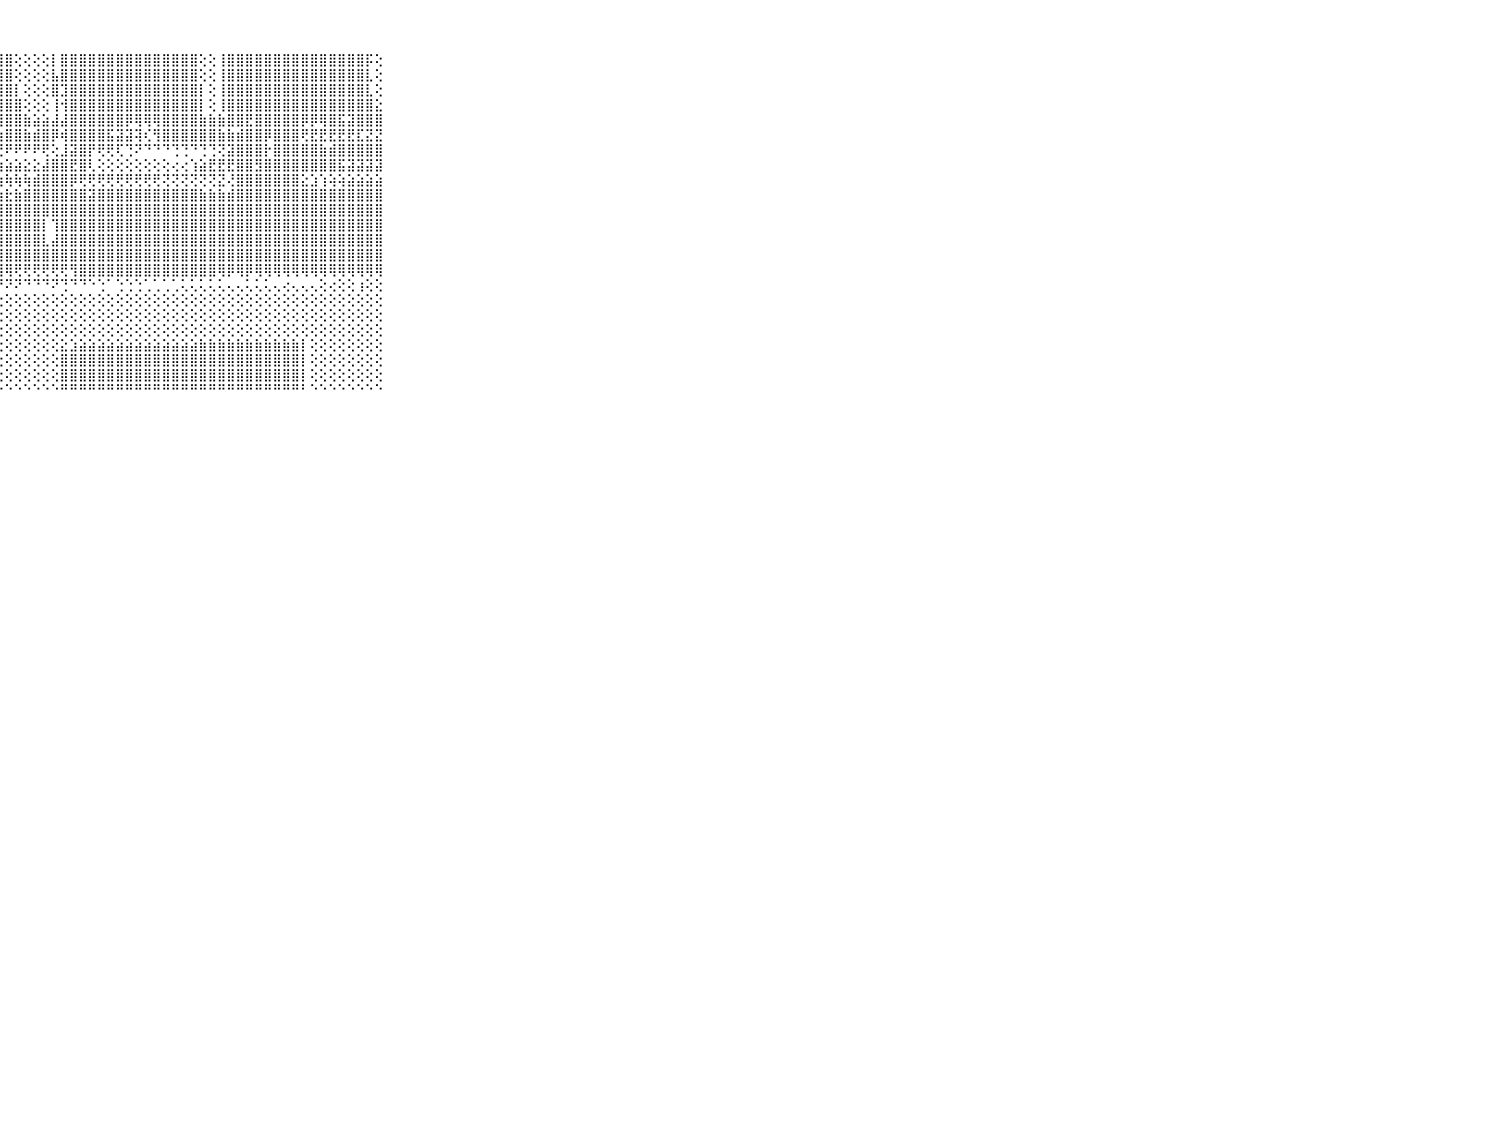

⠀⠀⠀⠀⠀⠀⠀⠀⠀⠀⠀⢕⢕⢕⢕⢸⣿⣿⣿⣿⣿⣿⣿⣿⣿⣿⣿⣿⣿⢕⢕⢕⢕⡇⣿⣿⣿⣿⣿⣿⣿⣿⣿⣿⣿⣿⣿⣿⣿⢕⢕⢸⣿⣿⣿⣿⣿⣿⣿⣿⣿⣿⣿⣿⣿⣿⣿⡯⢕⠀⠀⠀⠀⠀⠀⠀⠀⠀⠀⠀⠀
⠀⠀⠀⠀⠀⠀⠀⠀⠀⠀⠀⢕⢕⢕⢕⢸⣿⣿⣿⣿⣿⣿⣿⣿⣿⣿⣿⣿⣿⢕⢕⢕⢕⣧⣿⣿⣿⣿⣿⣿⣿⣿⣿⣿⣿⣿⣿⣿⣿⢕⢕⢸⣿⣿⣿⣿⣿⣿⣿⣿⣿⣿⣿⣿⣿⣿⣿⣇⢕⠀⠀⠀⠀⠀⠀⠀⠀⠀⠀⠀⠀
⠀⠀⠀⠀⠀⠀⠀⠀⠀⠀⠀⢸⡕⢕⢕⢸⣿⣿⣿⣿⣿⣿⣿⣿⣿⣿⣿⣿⣿⡇⢕⢕⢕⣿⣹⣿⣿⣿⣿⣿⣿⣿⣿⣿⣿⣿⣿⣿⣿⡇⢕⢸⣿⣿⣿⣿⣿⣿⣿⣿⣿⣿⣿⣿⣿⣿⣿⣇⢕⠀⠀⠀⠀⠀⠀⠀⠀⠀⠀⠀⠀
⠀⠀⠀⠀⠀⠀⠀⠀⠀⠀⠀⢹⡇⢕⡗⢕⣿⣿⣿⣿⣿⣿⣿⣿⣿⣿⣿⣿⣿⣿⢕⢕⢕⢸⢺⣿⣿⣿⣿⣿⣿⣿⣿⣿⣿⣿⣿⣿⣿⡇⢕⢸⣿⣿⣿⣿⣿⣿⣿⣿⣿⣿⣿⣿⣿⣿⣿⣿⣕⠀⠀⠀⠀⠀⠀⠀⠀⠀⠀⠀⠀
⠀⠀⠀⠀⠀⠀⠀⠀⠀⠀⠀⣟⣇⣱⣷⣕⣿⣿⣿⣿⣿⣿⣿⣿⣿⣿⣿⣿⣿⣿⣷⣵⣵⣼⣼⣿⣿⣿⣿⣿⣿⡿⢿⢿⢿⣿⣿⣿⣿⣷⣷⣷⣿⣿⣟⣿⣿⣿⣿⣿⡿⡿⢿⣿⣯⣽⣿⣿⣿⠀⠀⠀⠀⠀⠀⠀⠀⠀⠀⠀⠀
⠀⠀⠀⠀⠀⠀⠀⠀⠀⠀⠀⣹⣽⣯⣽⣿⣽⣽⣽⣿⣿⣿⣿⣿⣾⣿⣿⣷⣿⣿⣷⣾⣿⡿⢾⣿⣿⣿⣿⣯⣽⣽⢽⢎⢻⣿⣿⣿⣿⣿⣿⣷⣷⣾⣿⣿⡿⣿⣿⣿⢟⣟⣟⣟⣟⣟⣏⣝⣝⠀⠀⠀⠀⠀⠀⠀⠀⠀⠀⠀⠀
⠀⠀⠀⠀⠀⠀⠀⠀⠀⠀⠀⢿⢿⢿⢿⢿⢿⢿⠿⢿⢿⢿⢿⠿⠿⢿⢟⢟⠟⠟⠟⠟⢟⢕⣸⣽⣿⡟⢟⢟⢏⢙⠝⠙⠙⠙⢙⢙⠙⢙⢙⢝⣽⣿⣿⣿⡗⣿⣿⣿⣿⣿⣷⣾⣿⣿⣿⣿⣿⠀⠀⠀⠀⠀⠀⠀⠀⠀⠀⠀⠀
⠀⠀⠀⠀⠀⠀⠀⠀⠀⠀⠀⢀⡠⣴⣷⣴⣴⣧⣕⡕⢕⡔⢕⢕⣕⣔⣴⣵⣵⣵⣕⣕⣼⣿⣿⣟⣿⢇⢕⢕⢕⢕⢕⢕⢕⢕⢔⢔⢱⣵⣟⣟⣟⣿⣿⣻⣿⣿⣿⣿⣿⣿⣿⣿⣯⣽⣽⣽⣽⠀⠀⠀⠀⠀⠀⠀⠀⠀⠀⠀⠀
⠀⠀⠀⠀⠀⠀⠀⠀⠀⠀⠀⢕⣿⣿⣿⣿⣿⣿⣿⣿⣯⣽⢽⢵⢷⢷⢷⢷⢷⢷⢷⣾⣿⣿⣿⡿⢟⢟⢟⢟⢟⢟⢟⢟⢟⢝⢝⢝⢝⢝⢝⣝⢜⣿⣿⣿⣿⣿⣿⣿⣕⣱⢱⢵⢵⣵⣵⣵⣵⠀⠀⠀⠀⠀⠀⠀⠀⠀⠀⠀⠀
⠀⠀⠀⠀⠀⠀⠀⠀⠀⠀⠀⣾⣿⣿⣿⣿⣿⣿⣿⣿⣿⣿⣷⣷⣳⣗⣗⢳⣗⣷⣿⣿⣿⣿⣿⣿⣿⣽⣿⣿⣿⣿⣿⣿⣿⣿⣿⣿⣿⣷⣷⣷⣾⣿⣿⣿⣿⣿⣿⣿⣿⣿⣿⣿⣿⣿⣿⣿⣿⠀⠀⠀⠀⠀⠀⠀⠀⠀⠀⠀⠀
⠀⠀⠀⠀⠀⠀⠀⠀⠀⠀⠀⣿⣿⣿⣿⣿⣿⣿⣿⣿⣿⣿⣿⣿⣿⣿⣿⢹⣿⣿⣿⣿⣿⣿⣿⣿⣿⣿⣿⣿⣿⣿⣿⣿⣿⣿⣿⣿⣿⣿⣿⣿⣿⣿⣿⣿⣿⣿⣿⣿⣿⣿⣿⣿⣿⣿⣿⣿⣿⠀⠀⠀⠀⠀⠀⠀⠀⠀⠀⠀⠀
⠀⠀⠀⠀⠀⠀⠀⠀⠀⠀⠀⣿⣿⣿⣿⣿⣿⣿⣿⣿⣿⣿⣿⣿⣿⣿⣿⣸⣿⣿⣿⣿⡇⢹⣿⣿⣿⣿⣿⣿⣿⣿⣿⣿⣿⣿⣿⣿⣿⣿⣿⣿⣿⣿⣿⣿⣿⣿⣿⣿⣿⣿⣿⣿⣿⣿⣿⣿⣿⠀⠀⠀⠀⠀⠀⠀⠀⠀⠀⠀⠀
⠀⠀⠀⠀⠀⠀⠀⠀⠀⠀⠀⣿⣿⣿⣿⣿⣿⣿⣿⣿⣿⣿⣿⣿⣿⣿⣿⣸⣿⣿⣿⣿⣇⣼⣿⣿⣿⣿⣿⣿⣿⣿⣿⣿⣿⣿⣿⣿⣿⣿⣿⣿⣿⣿⣿⣿⣿⣿⣿⣿⣿⣿⣿⣿⣿⣿⣿⣿⣿⠀⠀⠀⠀⠀⠀⠀⠀⠀⠀⠀⠀
⠀⠀⠀⠀⠀⠀⠀⠀⠀⠀⠀⣿⣿⣿⣿⣿⣿⣿⣿⣿⣿⣿⣿⣿⣿⣿⣿⣿⣿⣿⣿⣿⣿⣿⣿⣿⣿⣿⣿⣿⣿⣿⣿⣿⣿⣿⣿⣿⣿⣿⣿⣿⣿⣿⣿⣿⣿⣿⣿⣿⣿⣿⣿⣿⣿⣿⣿⣿⣿⠀⠀⠀⠀⠀⠀⠀⠀⠀⠀⠀⠀
⠀⠀⠀⠀⠀⠀⠀⠀⠀⠀⠀⣿⣿⣿⣿⣿⣿⣿⣿⣿⣿⣿⣿⣿⡿⢿⢿⢿⢿⢟⢟⢟⢟⢟⢟⢻⣿⣿⣿⣿⣿⣿⣿⣿⣿⣿⣿⣿⣿⣿⣿⢿⡿⢿⡿⢿⢿⢿⢿⢿⢿⢿⢿⢿⢿⢿⢿⢿⢿⠀⠀⠀⠀⠀⠀⠀⠀⠀⠀⠀⠀
⠀⠀⠀⠀⠀⠀⠀⠀⠀⠀⠀⠟⠟⠟⠟⢟⢟⣟⣟⣟⣟⣟⢟⢝⢑⢑⢜⠝⠝⠝⠙⠙⠙⠝⢙⠙⠙⠑⢑⠁⢑⢑⢑⢁⢁⢁⢁⢅⢅⢅⢅⢅⢄⢄⢅⢅⢅⢄⢔⢄⢄⢄⢕⢔⢕⢕⢰⢕⢕⠀⠀⠀⠀⠀⠀⠀⠀⠀⠀⠀⠀
⠀⠀⠀⠀⠀⠀⠀⠀⠀⠀⠀⠀⢄⢔⢔⢔⢔⢔⢔⢕⢕⢕⢕⢕⢕⢕⢕⢕⢕⢕⢕⢕⢕⢕⢕⢕⢕⢕⢕⢕⢕⢕⢕⢕⢕⢕⢕⢕⢕⢕⢕⢕⢕⢕⢕⢕⢕⢕⢕⢕⢕⢕⢕⢕⢕⢕⢕⢕⢕⠀⠀⠀⠀⠀⠀⠀⠀⠀⠀⠀⠀
⠀⠀⠀⠀⠀⠀⠀⠀⠀⠀⠀⢀⢕⢕⢕⢕⢔⢕⢕⢕⢕⢕⢕⢕⢕⢕⢕⢕⢕⢕⢕⢕⢕⢕⢕⢕⢕⢕⢕⢕⢕⢕⢕⢕⢕⢕⢕⢕⢕⢕⢕⢕⢕⢕⢕⢕⢕⢕⢕⢕⢕⢕⢕⢕⢕⢕⢕⢕⢕⠀⠀⠀⠀⠀⠀⠀⠀⠀⠀⠀⠀
⠀⠀⠀⠀⠀⠀⠀⠀⠀⠀⠀⢕⢕⢕⢕⢕⢕⢕⢕⢕⢕⢕⢕⢕⢕⢕⢕⢕⢕⢕⢕⢕⢕⢕⢕⢕⢕⢕⢕⢕⢕⢕⢕⢕⢕⢕⢕⢕⢕⢕⢕⢕⢕⢕⢕⢕⢕⢕⢕⢕⢕⢕⢕⢕⢕⢕⢕⢕⢕⠀⠀⠀⠀⠀⠀⠀⠀⠀⠀⠀⠀
⠀⠀⠀⠀⠀⠀⠀⠀⠀⠀⠀⢕⢕⢕⢕⢕⢕⣕⣕⣗⣇⡕⢕⢕⢕⢕⢕⢕⢕⢕⢕⢕⢕⢕⣕⣱⣵⣵⣵⣵⣵⣵⣵⣵⣵⣵⣵⣵⣵⣷⣷⣷⣷⣷⣷⣷⣷⣷⣷⣷⡇⢕⢕⢕⢕⢕⢕⢕⢕⠀⠀⠀⠀⠀⠀⠀⠀⠀⠀⠀⠀
⠀⠀⠀⠀⠀⠀⠀⠀⠀⠀⠀⣿⣿⣿⣿⣿⣿⣿⣿⣿⣿⡇⢕⢕⢕⢕⢕⢕⢕⢕⢕⢕⢕⢕⣿⣿⣿⣿⣿⣿⣿⣿⣿⣿⣿⣿⣿⣿⣿⣿⣿⣿⣿⣿⣿⣿⣿⣿⣿⣿⡇⢕⢕⢕⢕⢕⢕⢕⢕⠀⠀⠀⠀⠀⠀⠀⠀⠀⠀⠀⠀
⠀⠀⠀⠀⠀⠀⠀⠀⠀⠀⠀⣿⣿⣿⣿⣿⣿⣿⣿⣿⣿⡇⢕⢕⢕⢕⢕⢕⢕⢕⢕⢕⢕⢕⣿⣿⣿⣿⣿⣿⣿⣿⣿⣿⣿⣿⣿⣿⣿⣿⣿⣿⣿⣿⣿⣿⣿⣿⣿⣿⡇⢕⢕⢕⢕⢕⢕⢕⢕⠀⠀⠀⠀⠀⠀⠀⠀⠀⠀⠀⠀
⠀⠀⠀⠀⠀⠀⠀⠀⠀⠀⠀⠛⠛⠛⠛⠛⠛⠛⠛⠛⠛⠃⠑⠑⠑⠑⠑⠑⠑⠑⠑⠑⠑⠑⠛⠛⠛⠛⠛⠛⠛⠛⠛⠛⠛⠛⠛⠛⠛⠛⠛⠛⠛⠛⠛⠛⠛⠛⠛⠛⠃⠑⠑⠑⠑⠑⠑⠑⠑⠀⠀⠀⠀⠀⠀⠀⠀⠀⠀⠀⠀